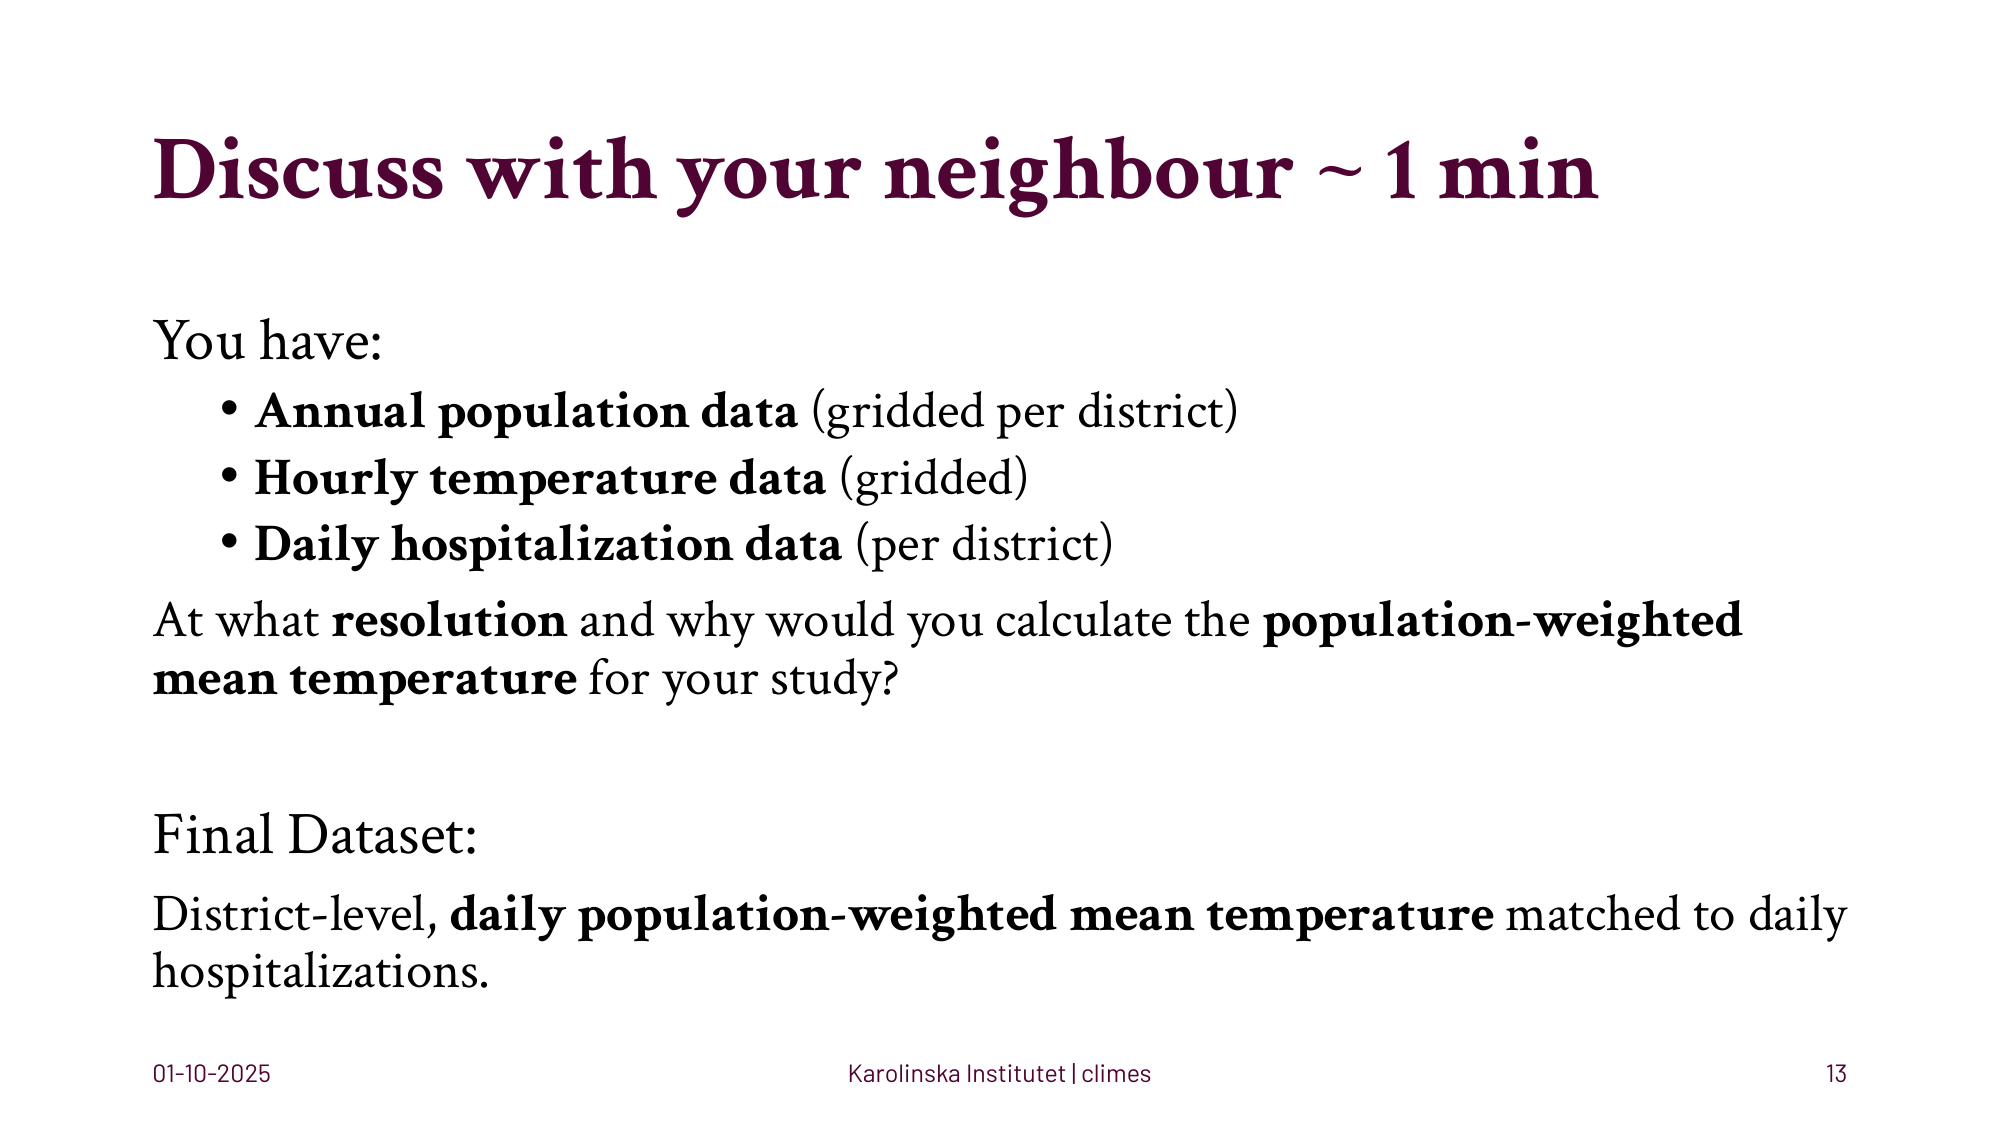

# Discuss with your neighbour ~ 1 min
You have:
Annual population data (gridded per district)
Hourly temperature data (gridded)
Daily hospitalization data (per district)
At what resolution and why would you calculate the population-weighted mean temperature for your study?

Final Dataset:
District-level, daily population-weighted mean temperature matched to daily hospitalizations.
01-10-2025
Karolinska Institutet | climes
13